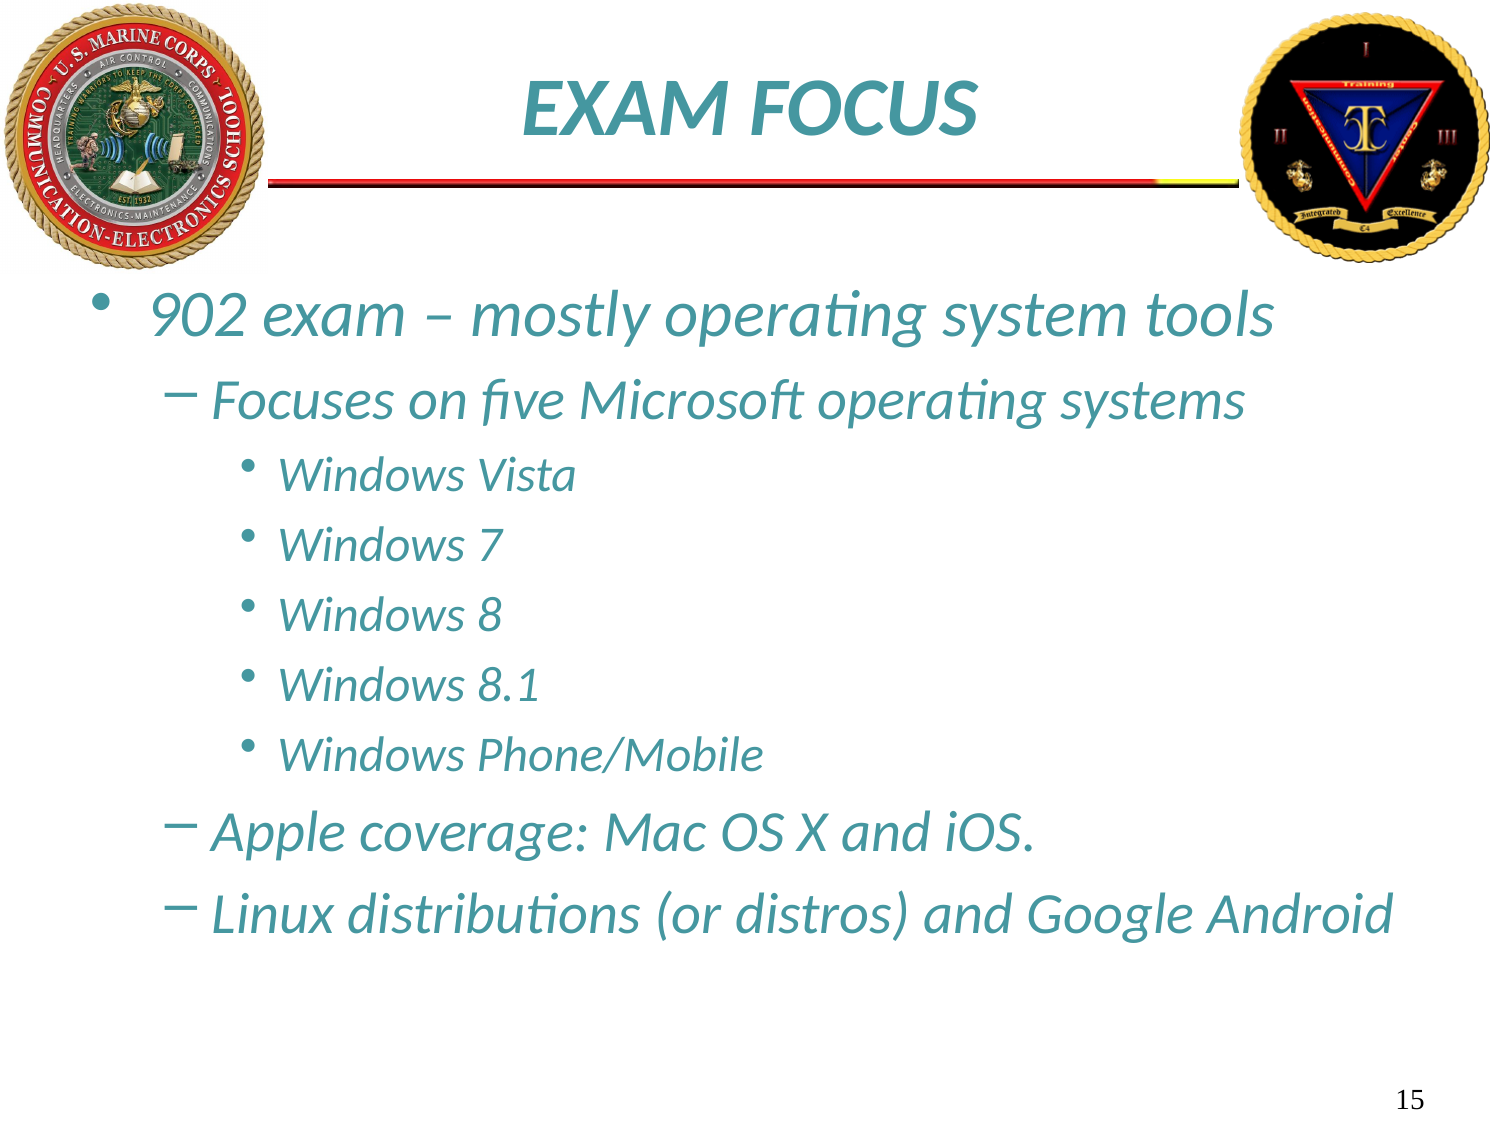

# EXAM FOCUS
902 exam – mostly operating system tools
Focuses on five Microsoft operating systems
Windows Vista
Windows 7
Windows 8
Windows 8.1
Windows Phone/Mobile
Apple coverage: Mac OS X and iOS.
Linux distributions (or distros) and Google Android